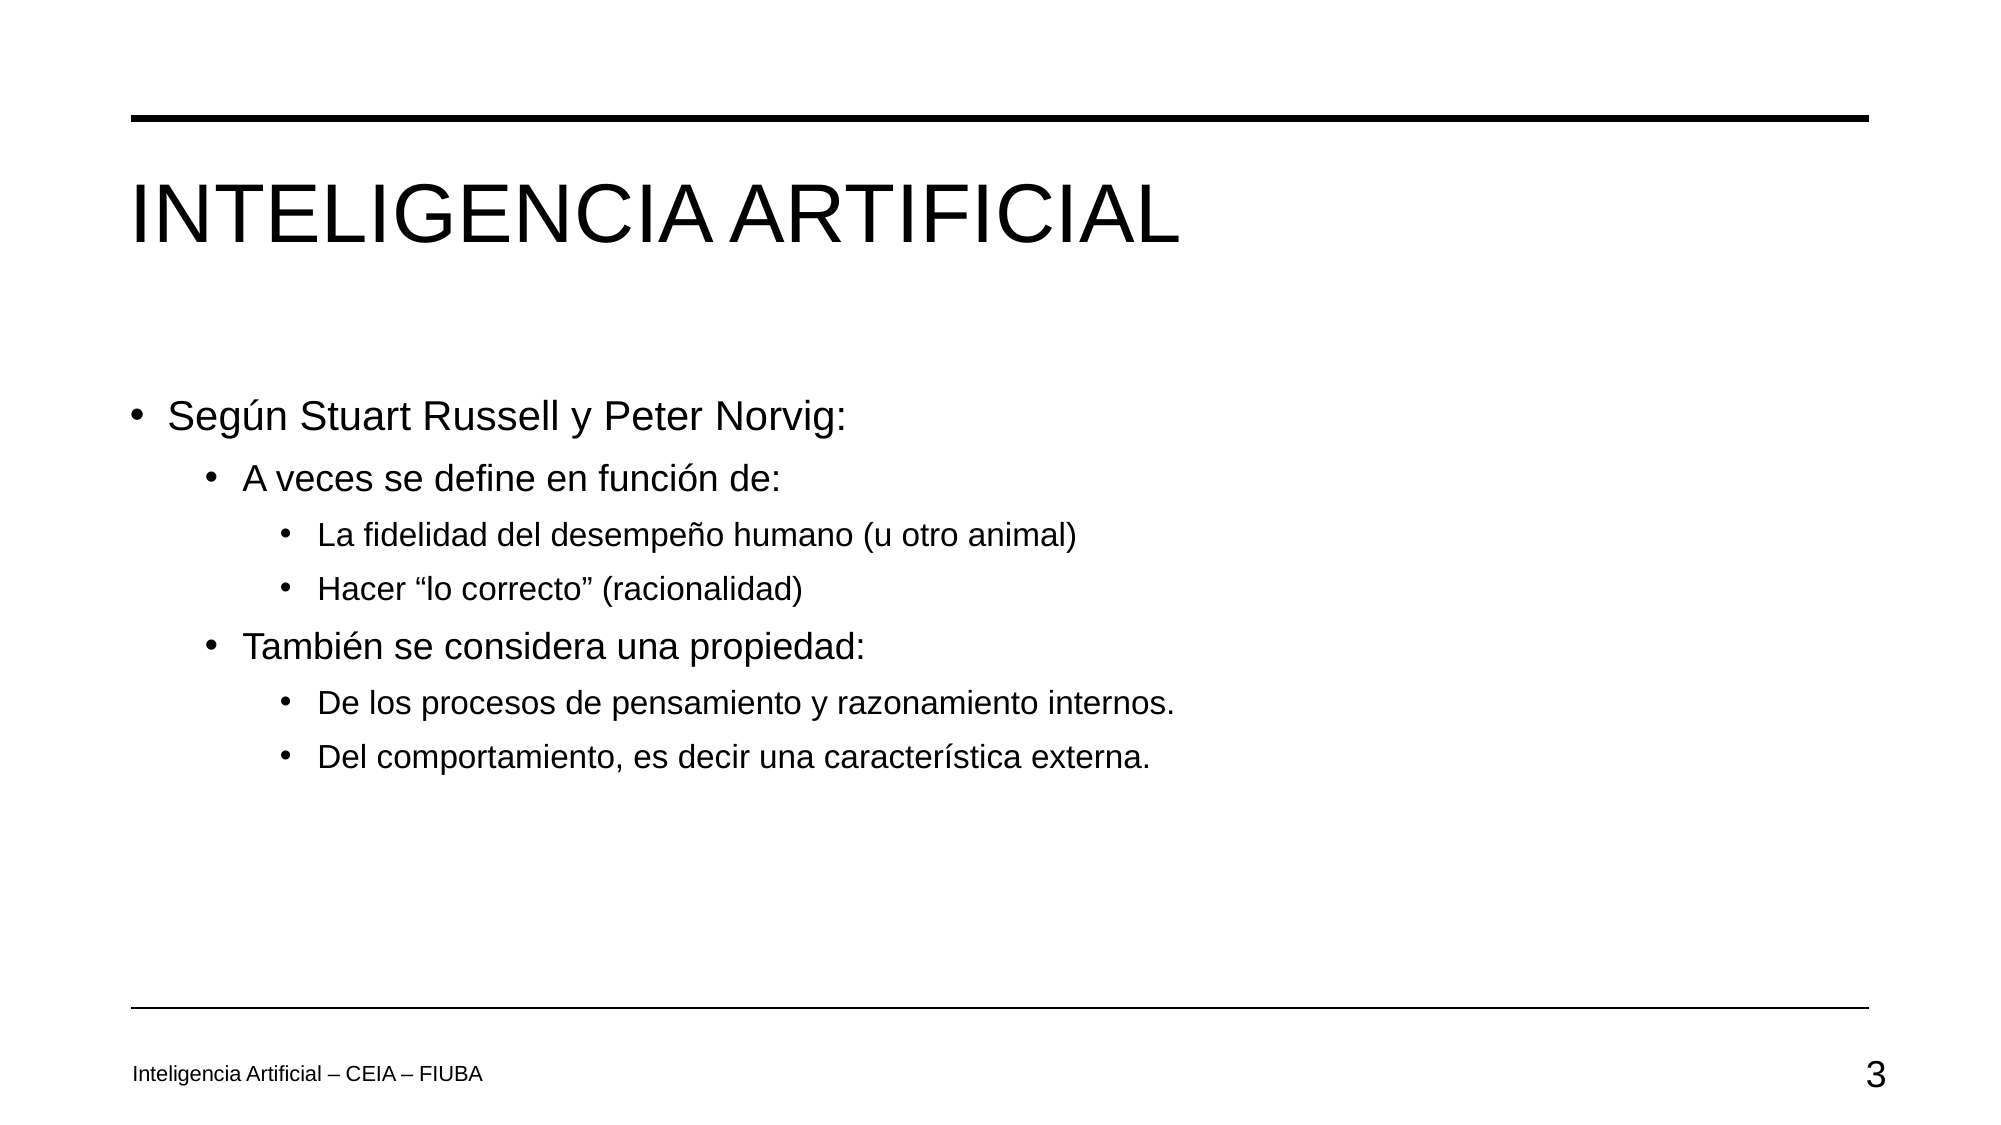

# Inteligencia Artificial
Según Stuart Russell y Peter Norvig:
A veces se define en función de:
La fidelidad del desempeño humano (u otro animal)
Hacer “lo correcto” (racionalidad)
También se considera una propiedad:
De los procesos de pensamiento y razonamiento internos.
Del comportamiento, es decir una característica externa.

Inteligencia Artificial – CEIA – FIUBA
3